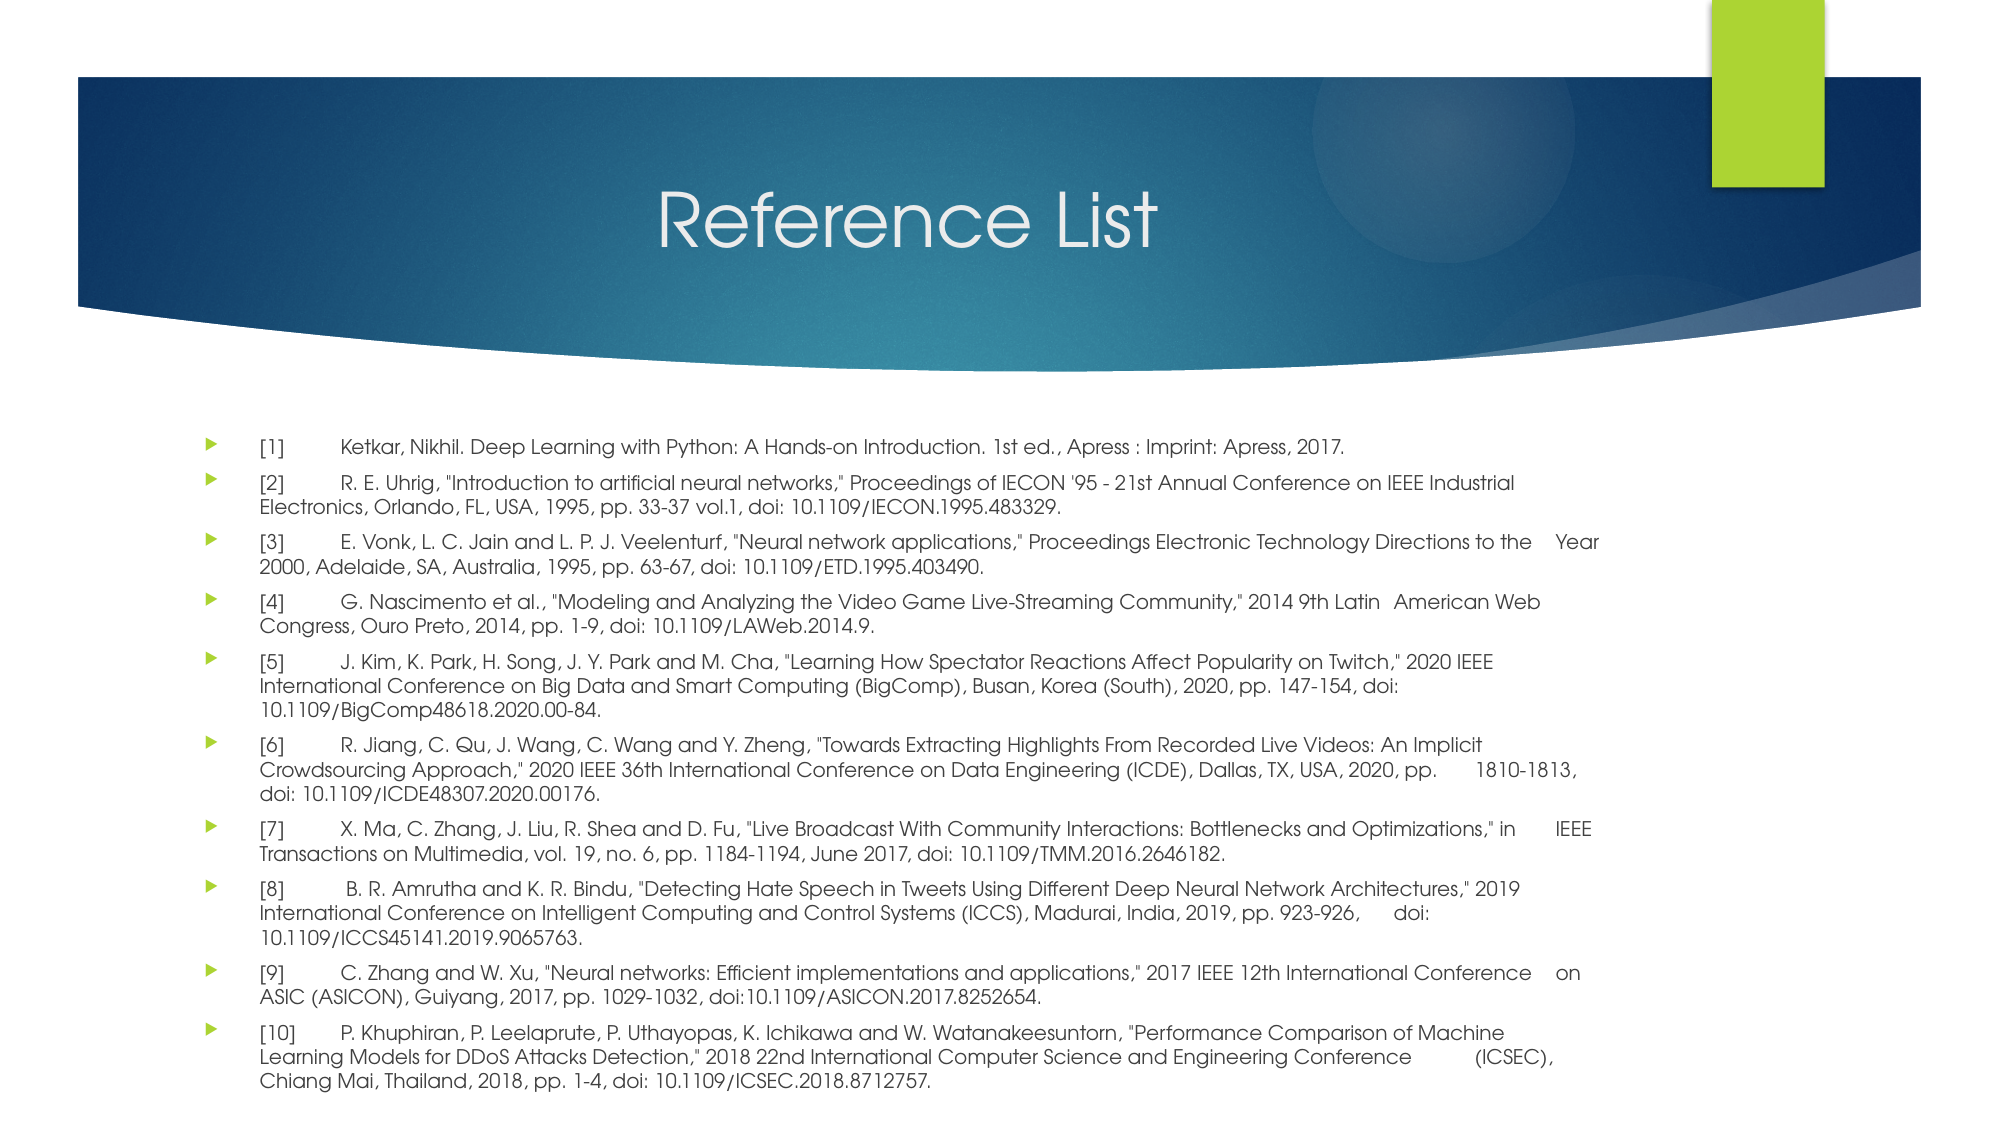

# Reference List
[1] 	Ketkar, Nikhil. Deep Learning with Python: A Hands-on Introduction. 1st ed., Apress : Imprint: Apress, 2017.
[2] 	R. E. Uhrig, "Introduction to artificial neural networks," Proceedings of IECON '95 - 21st Annual Conference on IEEE Industrial 		Electronics, Orlando, FL, USA, 1995, pp. 33-37 vol.1, doi: 10.1109/IECON.1995.483329.
[3]	E. Vonk, L. C. Jain and L. P. J. Veelenturf, "Neural network applications," Proceedings Electronic Technology Directions to the 		Year 2000, Adelaide, SA, Australia, 1995, pp. 63-67, doi: 10.1109/ETD.1995.403490.
[4]	G. Nascimento et al., "Modeling and Analyzing the Video Game Live-Streaming Community," 2014 9th Latin 				American Web Congress, Ouro Preto, 2014, pp. 1-9, doi: 10.1109/LAWeb.2014.9.
[5] 	J. Kim, K. Park, H. Song, J. Y. Park and M. Cha, "Learning How Spectator Reactions Affect Popularity on Twitch," 2020 IEEE 		International Conference on Big Data and Smart Computing (BigComp), Busan, Korea (South), 2020, pp. 147-154, doi: 			10.1109/BigComp48618.2020.00-84.
[6]	R. Jiang, C. Qu, J. Wang, C. Wang and Y. Zheng, "Towards Extracting Highlights From Recorded Live Videos: An Implicit 			Crowdsourcing Approach," 2020 IEEE 36th International Conference on Data Engineering (ICDE), Dallas, TX, USA, 2020, pp. 		1810-1813, doi: 10.1109/ICDE48307.2020.00176.
[7] 	X. Ma, C. Zhang, J. Liu, R. Shea and D. Fu, "Live Broadcast With Community Interactions: Bottlenecks and Optimizations," in 		IEEE Transactions on Multimedia, vol. 19, no. 6, pp. 1184-1194, June 2017, doi: 10.1109/TMM.2016.2646182.
[8]	 B. R. Amrutha and K. R. Bindu, "Detecting Hate Speech in Tweets Using Different Deep Neural Network Architectures," 2019 		International Conference on Intelligent Computing and Control Systems (ICCS), Madurai, India, 2019, pp. 923-926, 			doi: 10.1109/ICCS45141.2019.9065763.
[9] 	C. Zhang and W. Xu, "Neural networks: Efficient implementations and applications," 2017 IEEE 12th International Conference 		on ASIC (ASICON), Guiyang, 2017, pp. 1029-1032, doi:10.1109/ASICON.2017.8252654.
[10]	P. Khuphiran, P. Leelaprute, P. Uthayopas, K. Ichikawa and W. Watanakeesuntorn, "Performance Comparison of Machine 		Learning Models for DDoS Attacks Detection," 2018 22nd International Computer Science and Engineering Conference 		(ICSEC), Chiang Mai, Thailand, 2018, pp. 1-4, doi: 10.1109/ICSEC.2018.8712757.